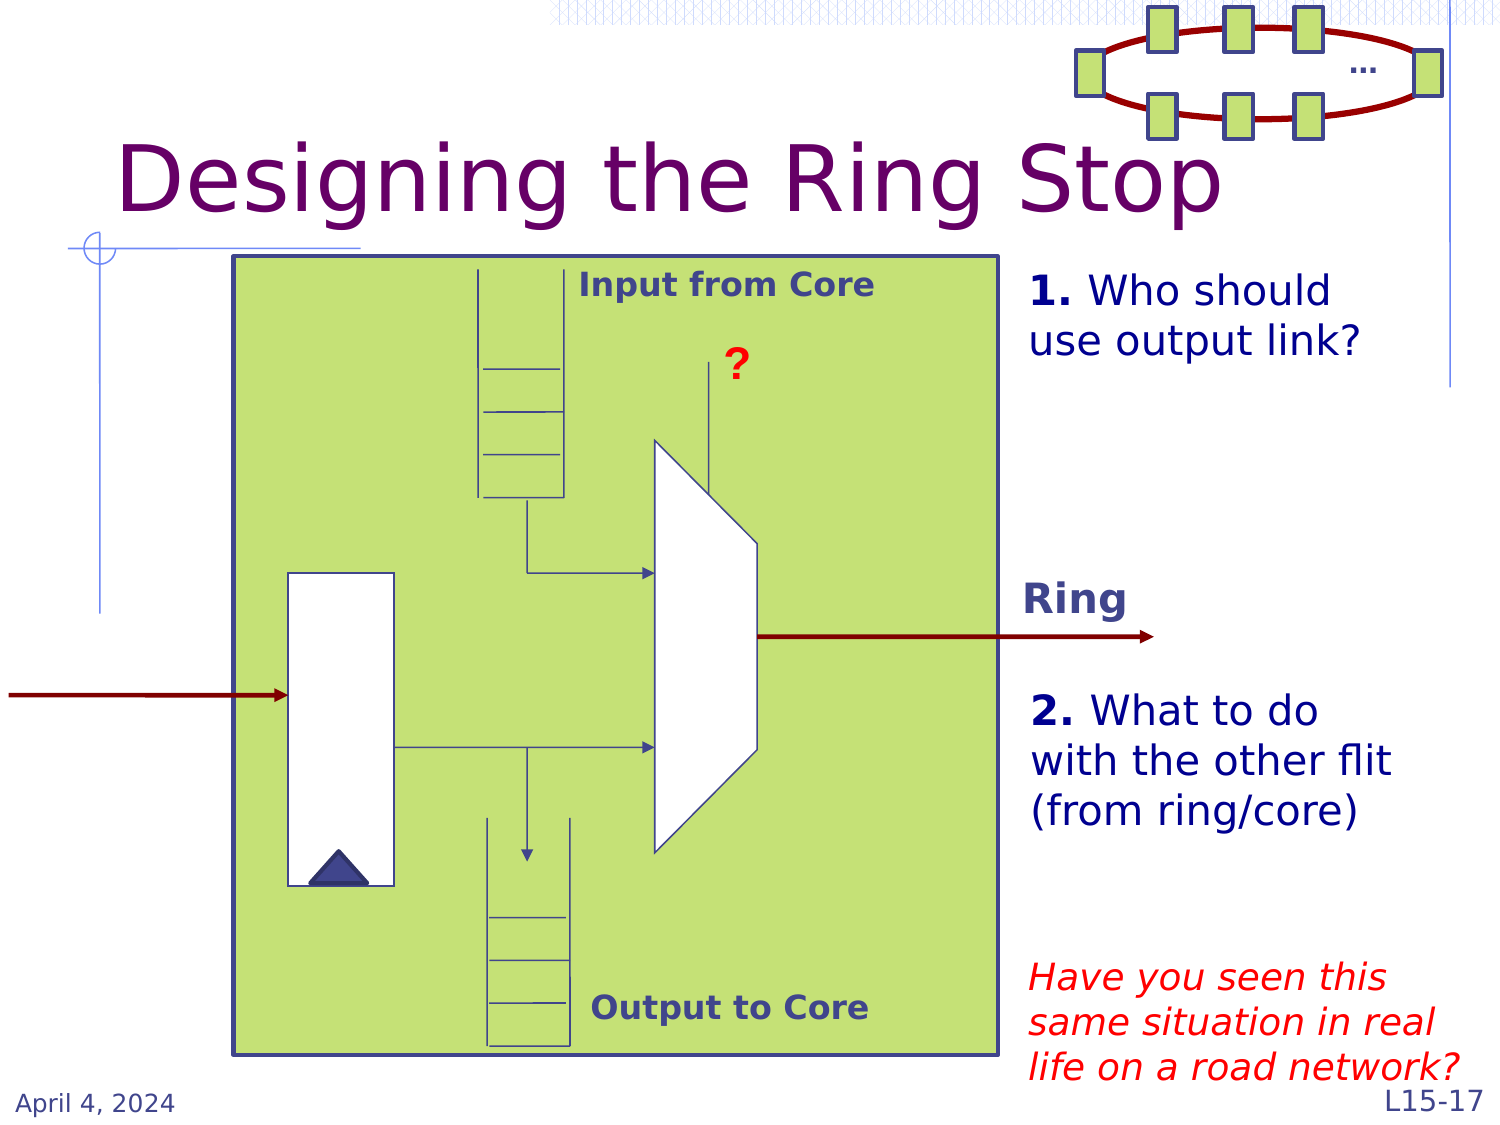

…

# Designing the Ring Stop

Input from Core
1. Who should use output link?

?

Ring

2. What to do with the other flit (from ring/core)

Have you seen this same situation in real life on a road network?
Output to Core
April 4, 2024
L15-17